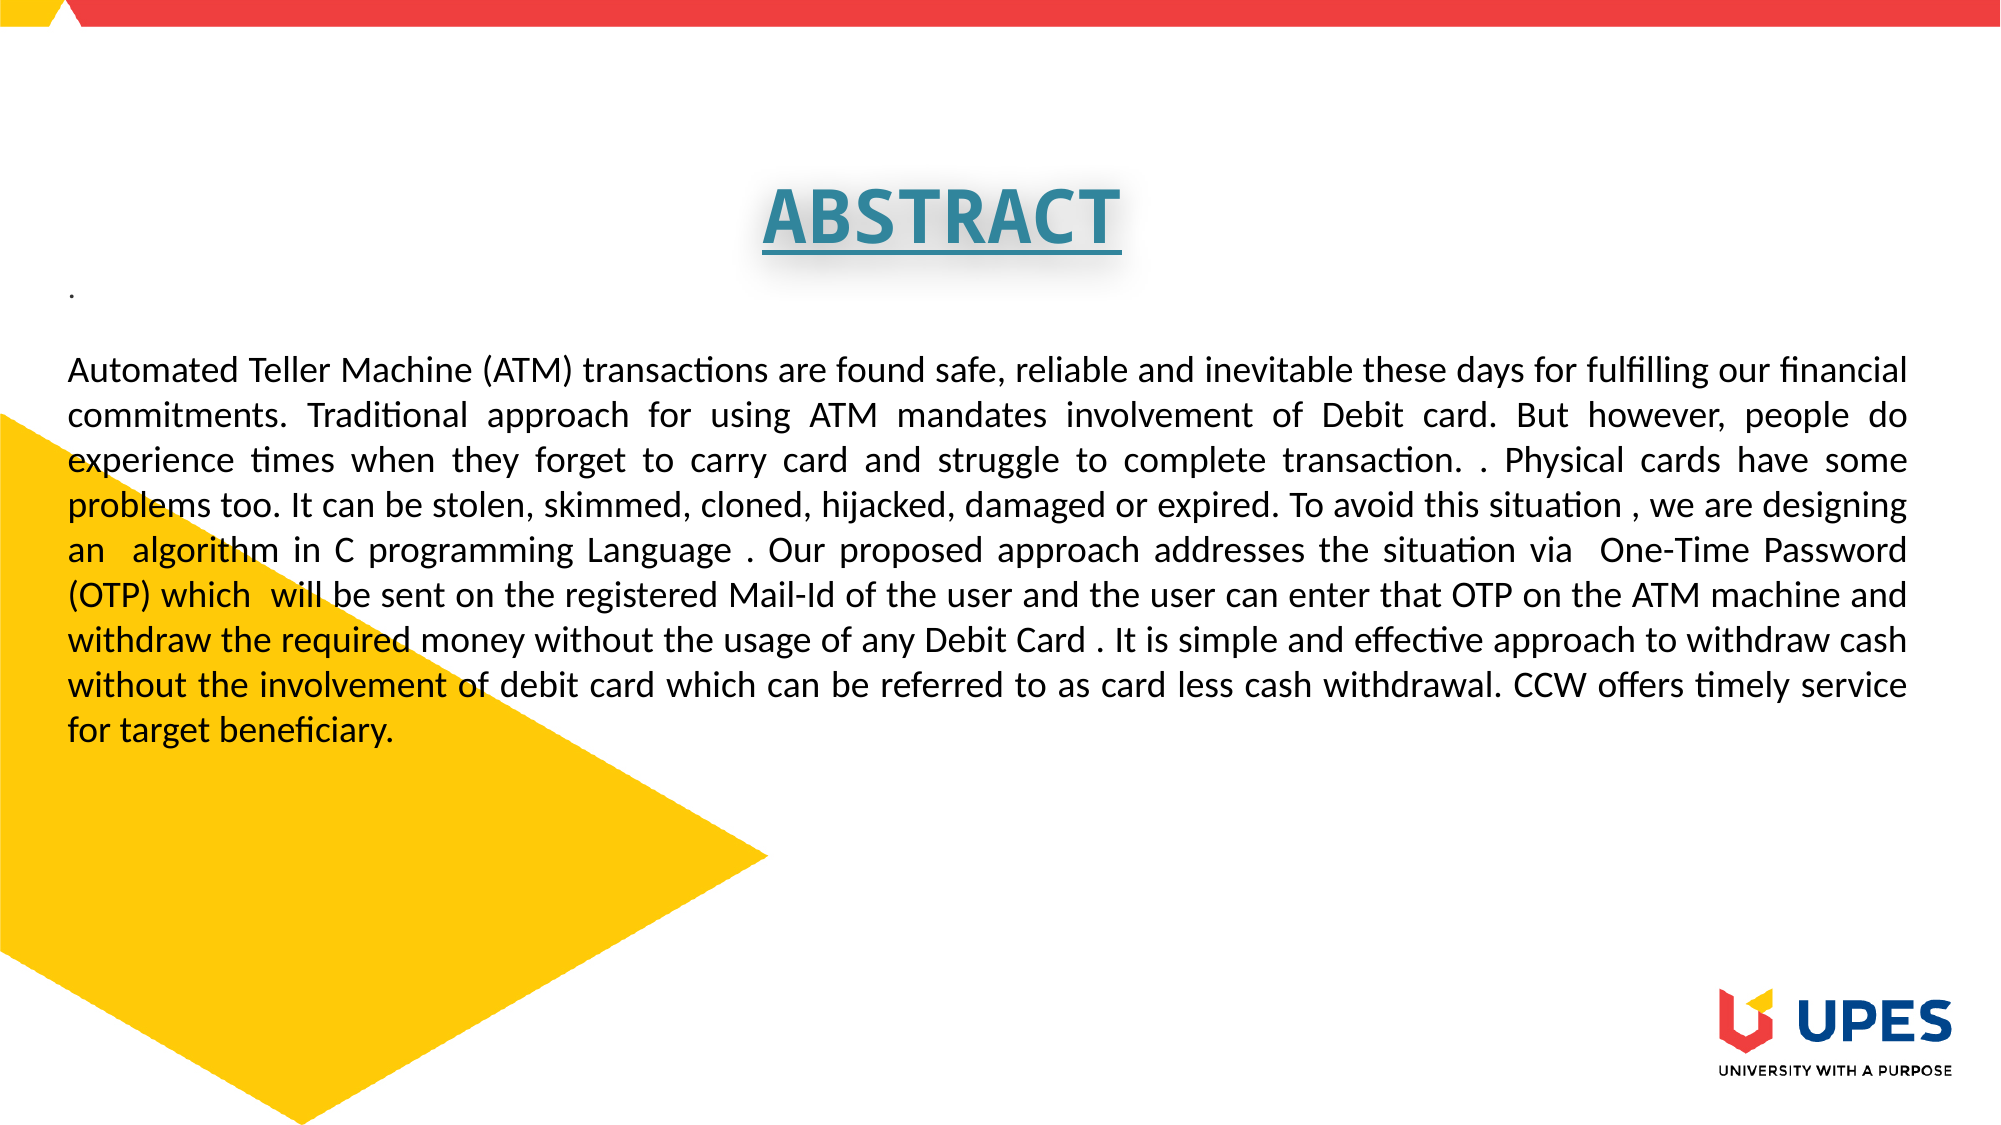

ABSTRACT

.

Automated Teller Machine (ATM) transactions are found safe, reliable and inevitable these days for fulfilling our financial commitments. Traditional approach for using ATM mandates involvement of Debit card. But however, people do experience times when they forget to carry card and struggle to complete transaction. . Physical cards have some problems too. It can be stolen, skimmed, cloned, hijacked, damaged or expired. To avoid this situation , we are designing an  algorithm in C programming Language . Our proposed approach addresses the situation via  One-Time Password (OTP) which  will be sent on the registered Mail-Id of the user and the user can enter that OTP on the ATM machine and withdraw the required money without the usage of any Debit Card . It is simple and effective approach to withdraw cash without the involvement of debit card which can be referred to as card less cash withdrawal. CCW offers timely service for target beneficiary.